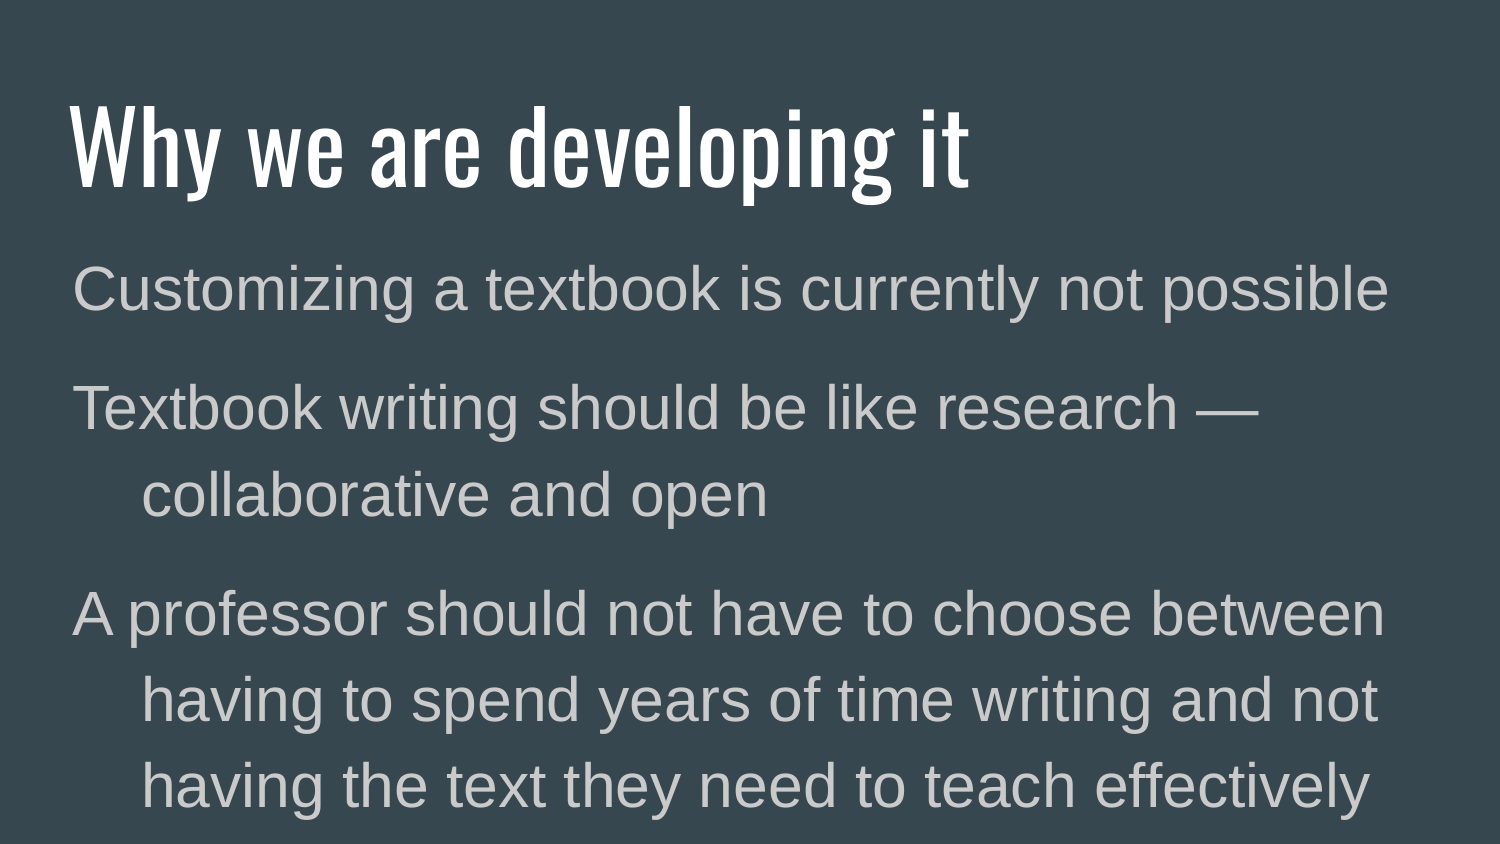

# Why we are developing it
Customizing a textbook is currently not possible
Textbook writing should be like research — collaborative and open
A professor should not have to choose between having to spend years of time writing and not having the text they need to teach effectively